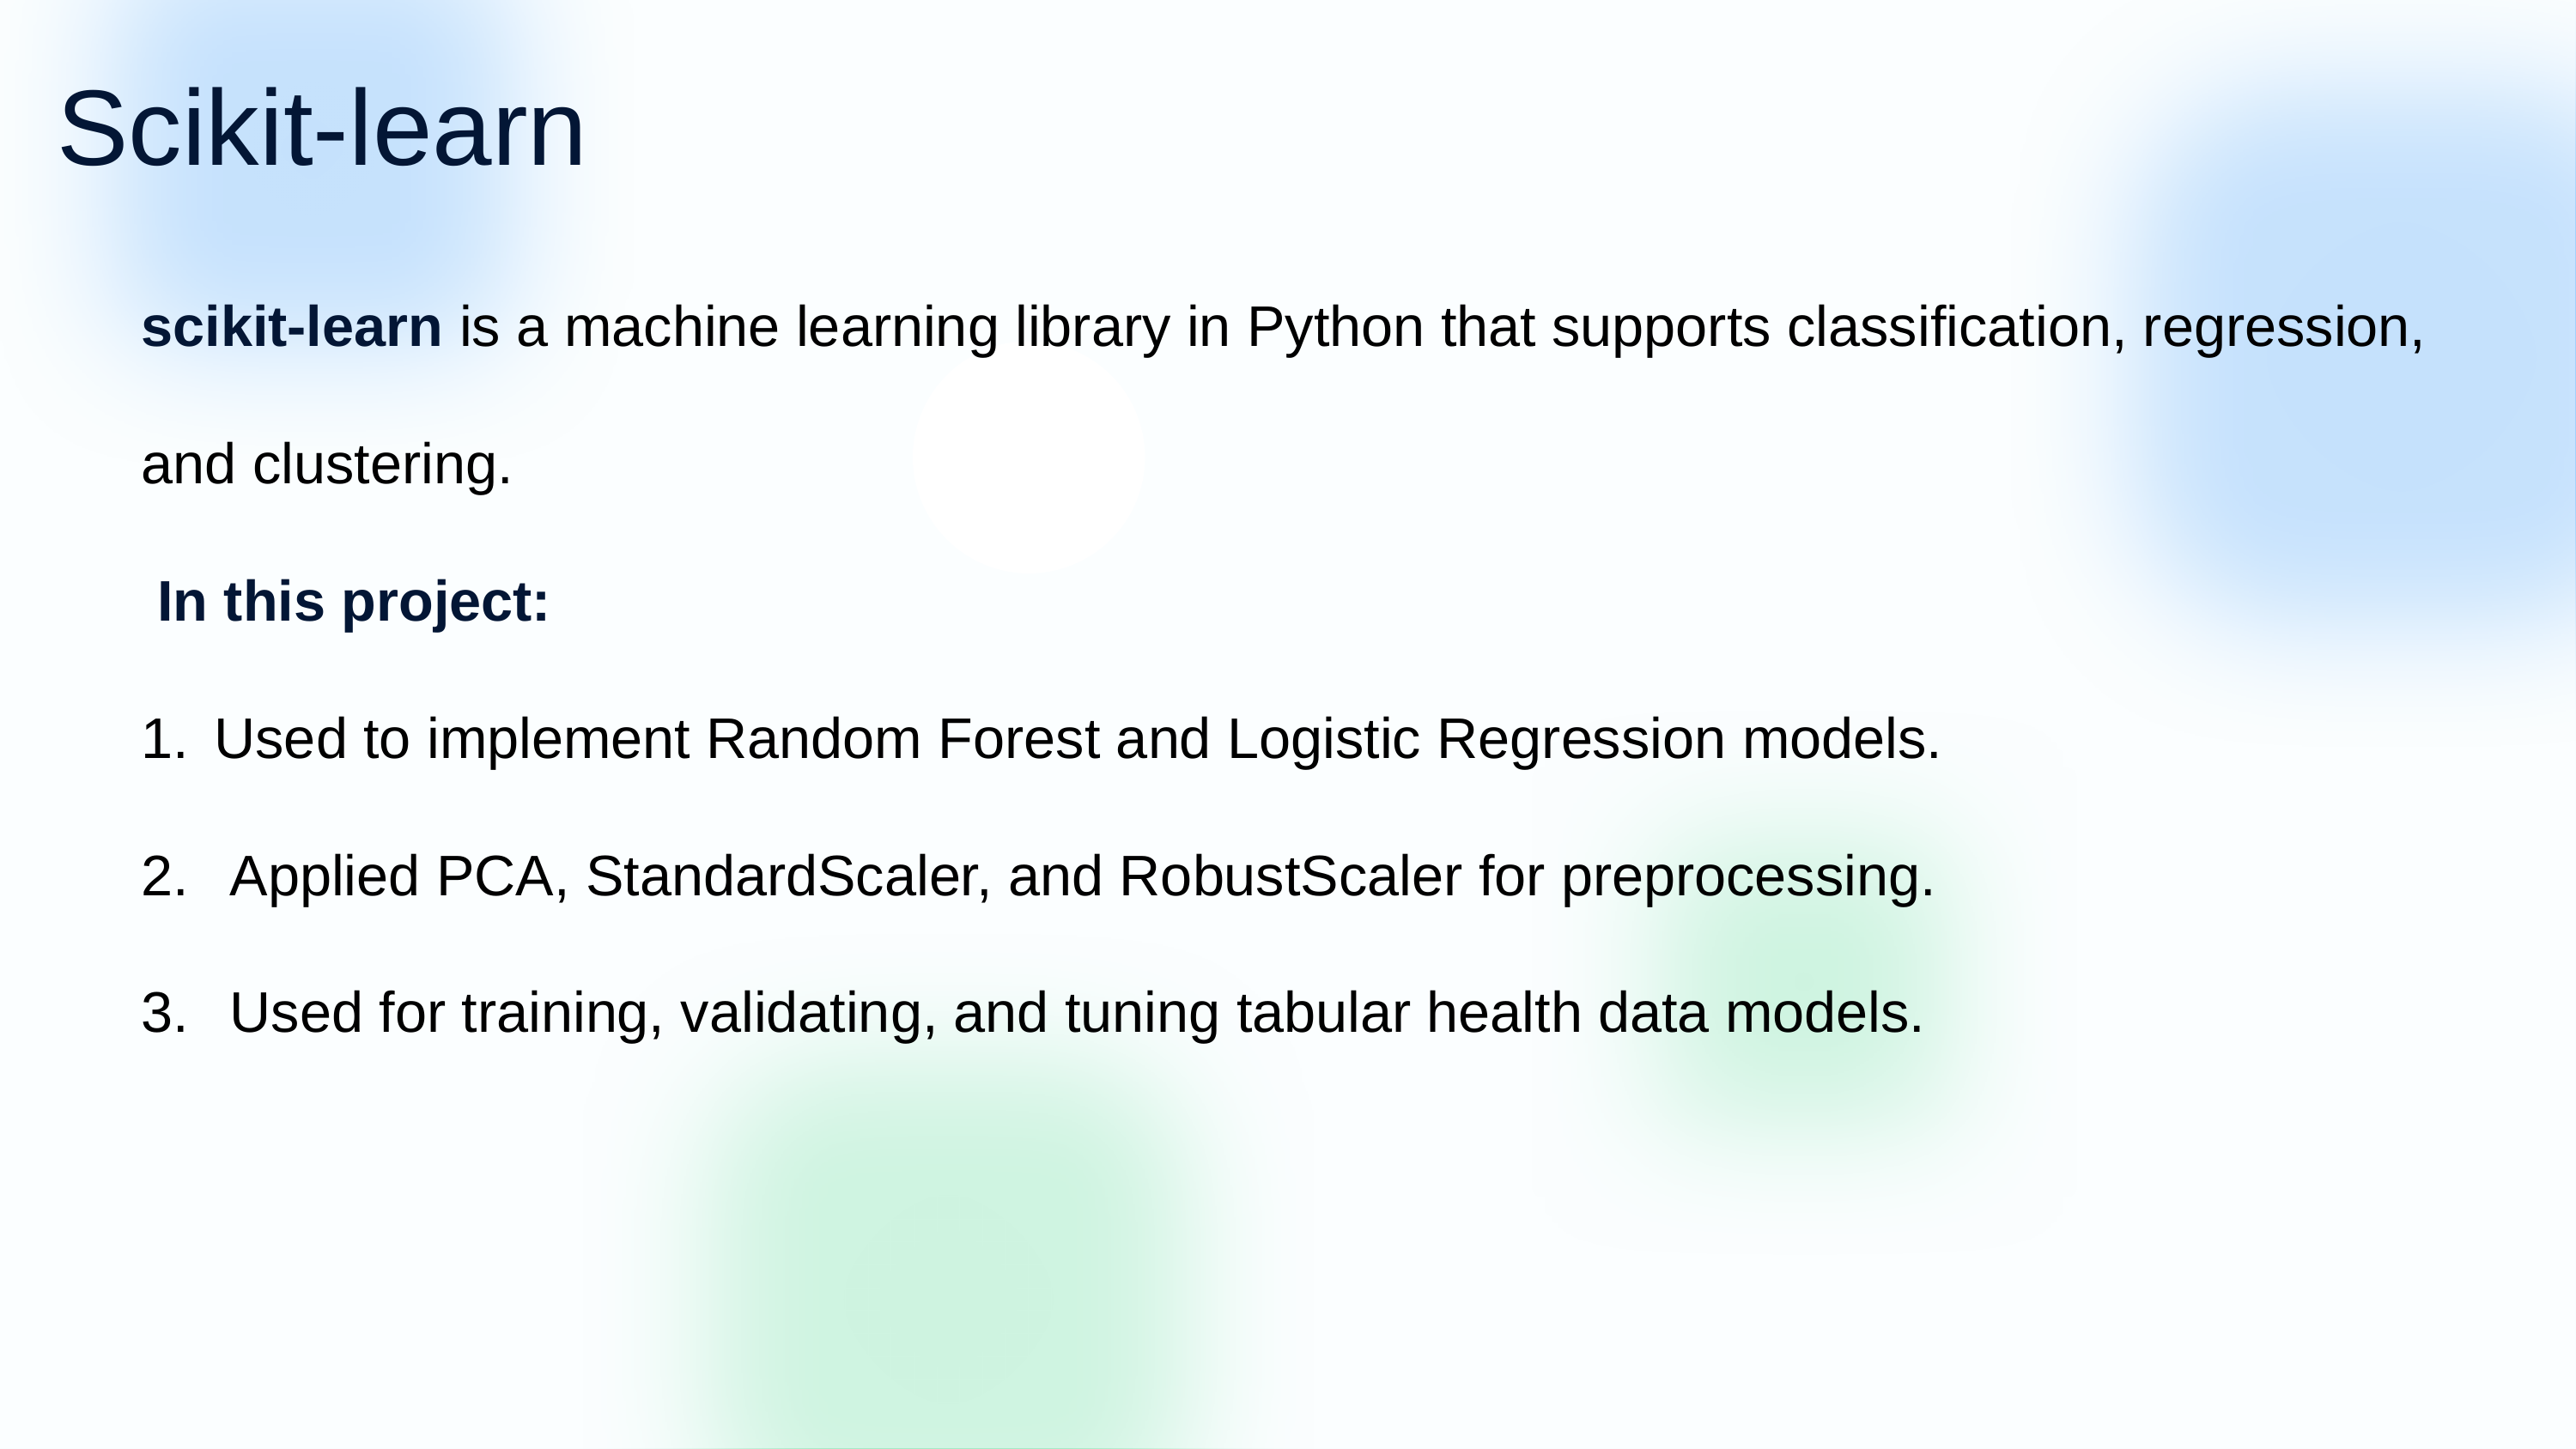

Scikit-learn
scikit-learn is a machine learning library in Python that supports classification, regression, and clustering.
 In this project:
Used to implement Random Forest and Logistic Regression models.
 Applied PCA, StandardScaler, and RobustScaler for preprocessing.
 Used for training, validating, and tuning tabular health data models.